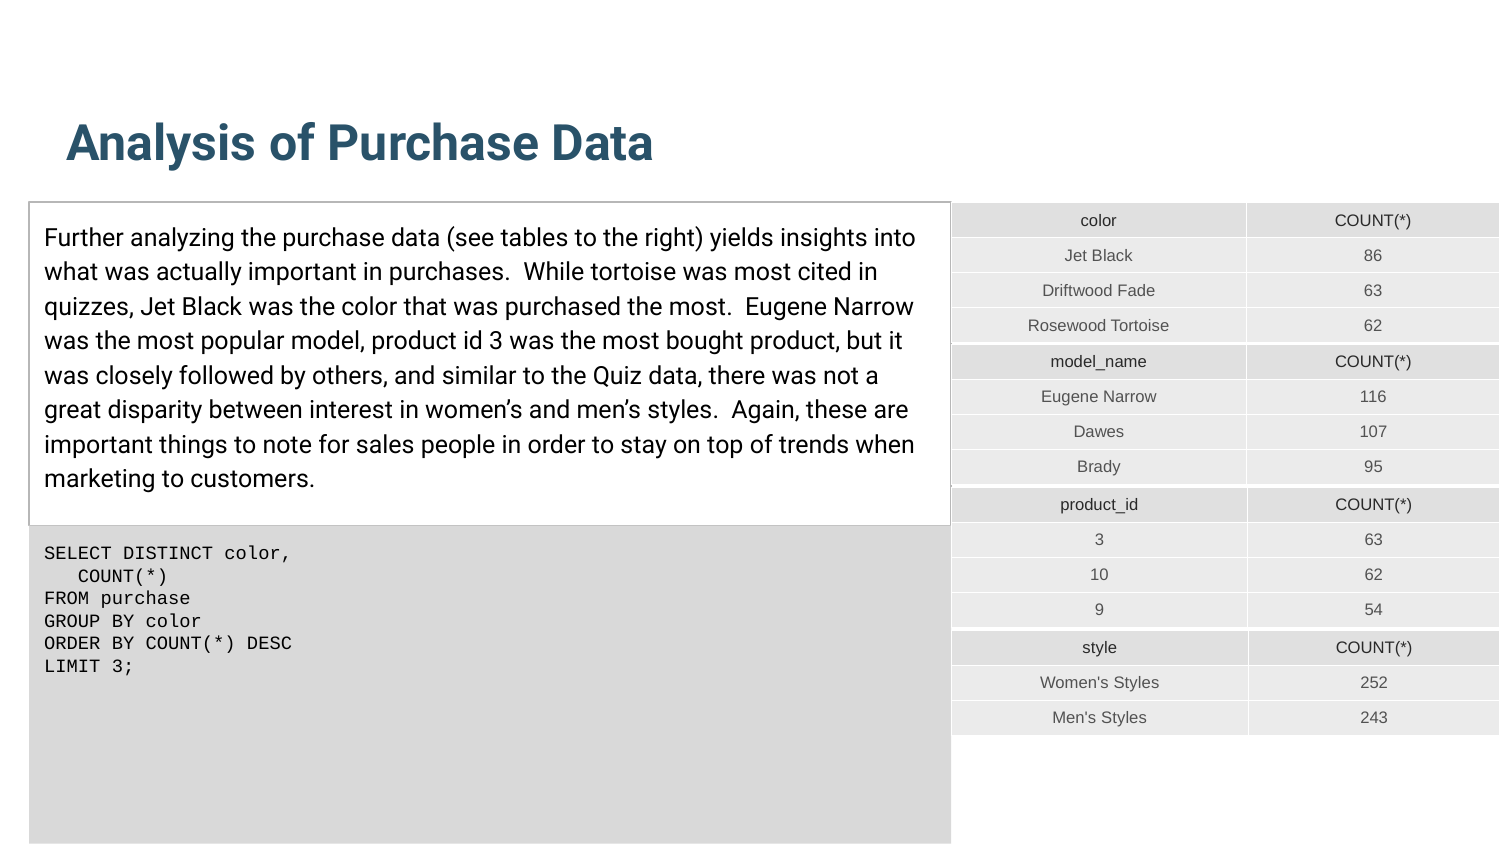

Analysis of Purchase Data
Further analyzing the purchase data (see tables to the right) yields insights into what was actually important in purchases.  While tortoise was most cited in quizzes, Jet Black was the color that was purchased the most.  Eugene Narrow was the most popular model, product id 3 was the most bought product, but it was closely followed by others, and similar to the Quiz data, there was not a great disparity between interest in women’s and men’s styles.  Again, these are important things to note for sales people in order to stay on top of trends when marketing to customers.
| color | COUNT(\*) |
| --- | --- |
| Jet Black | 86 |
| Driftwood Fade | 63 |
| Rosewood Tortoise | 62 |

| model\_name | COUNT(\*) |
| --- | --- |
| Eugene Narrow | 116 |
| Dawes | 107 |
| Brady | 95 |
| product\_id | COUNT(\*) |
| --- | --- |
| 3 | 63 |
| 10 | 62 |
| 9 | 54 |
SELECT DISTINCT color,
   COUNT(*)
FROM purchase
GROUP BY color
ORDER BY COUNT(*) DESC
LIMIT 3;
| style | COUNT(\*) |
| --- | --- |
| Women's Styles | 252 |
| Men's Styles | 243 |